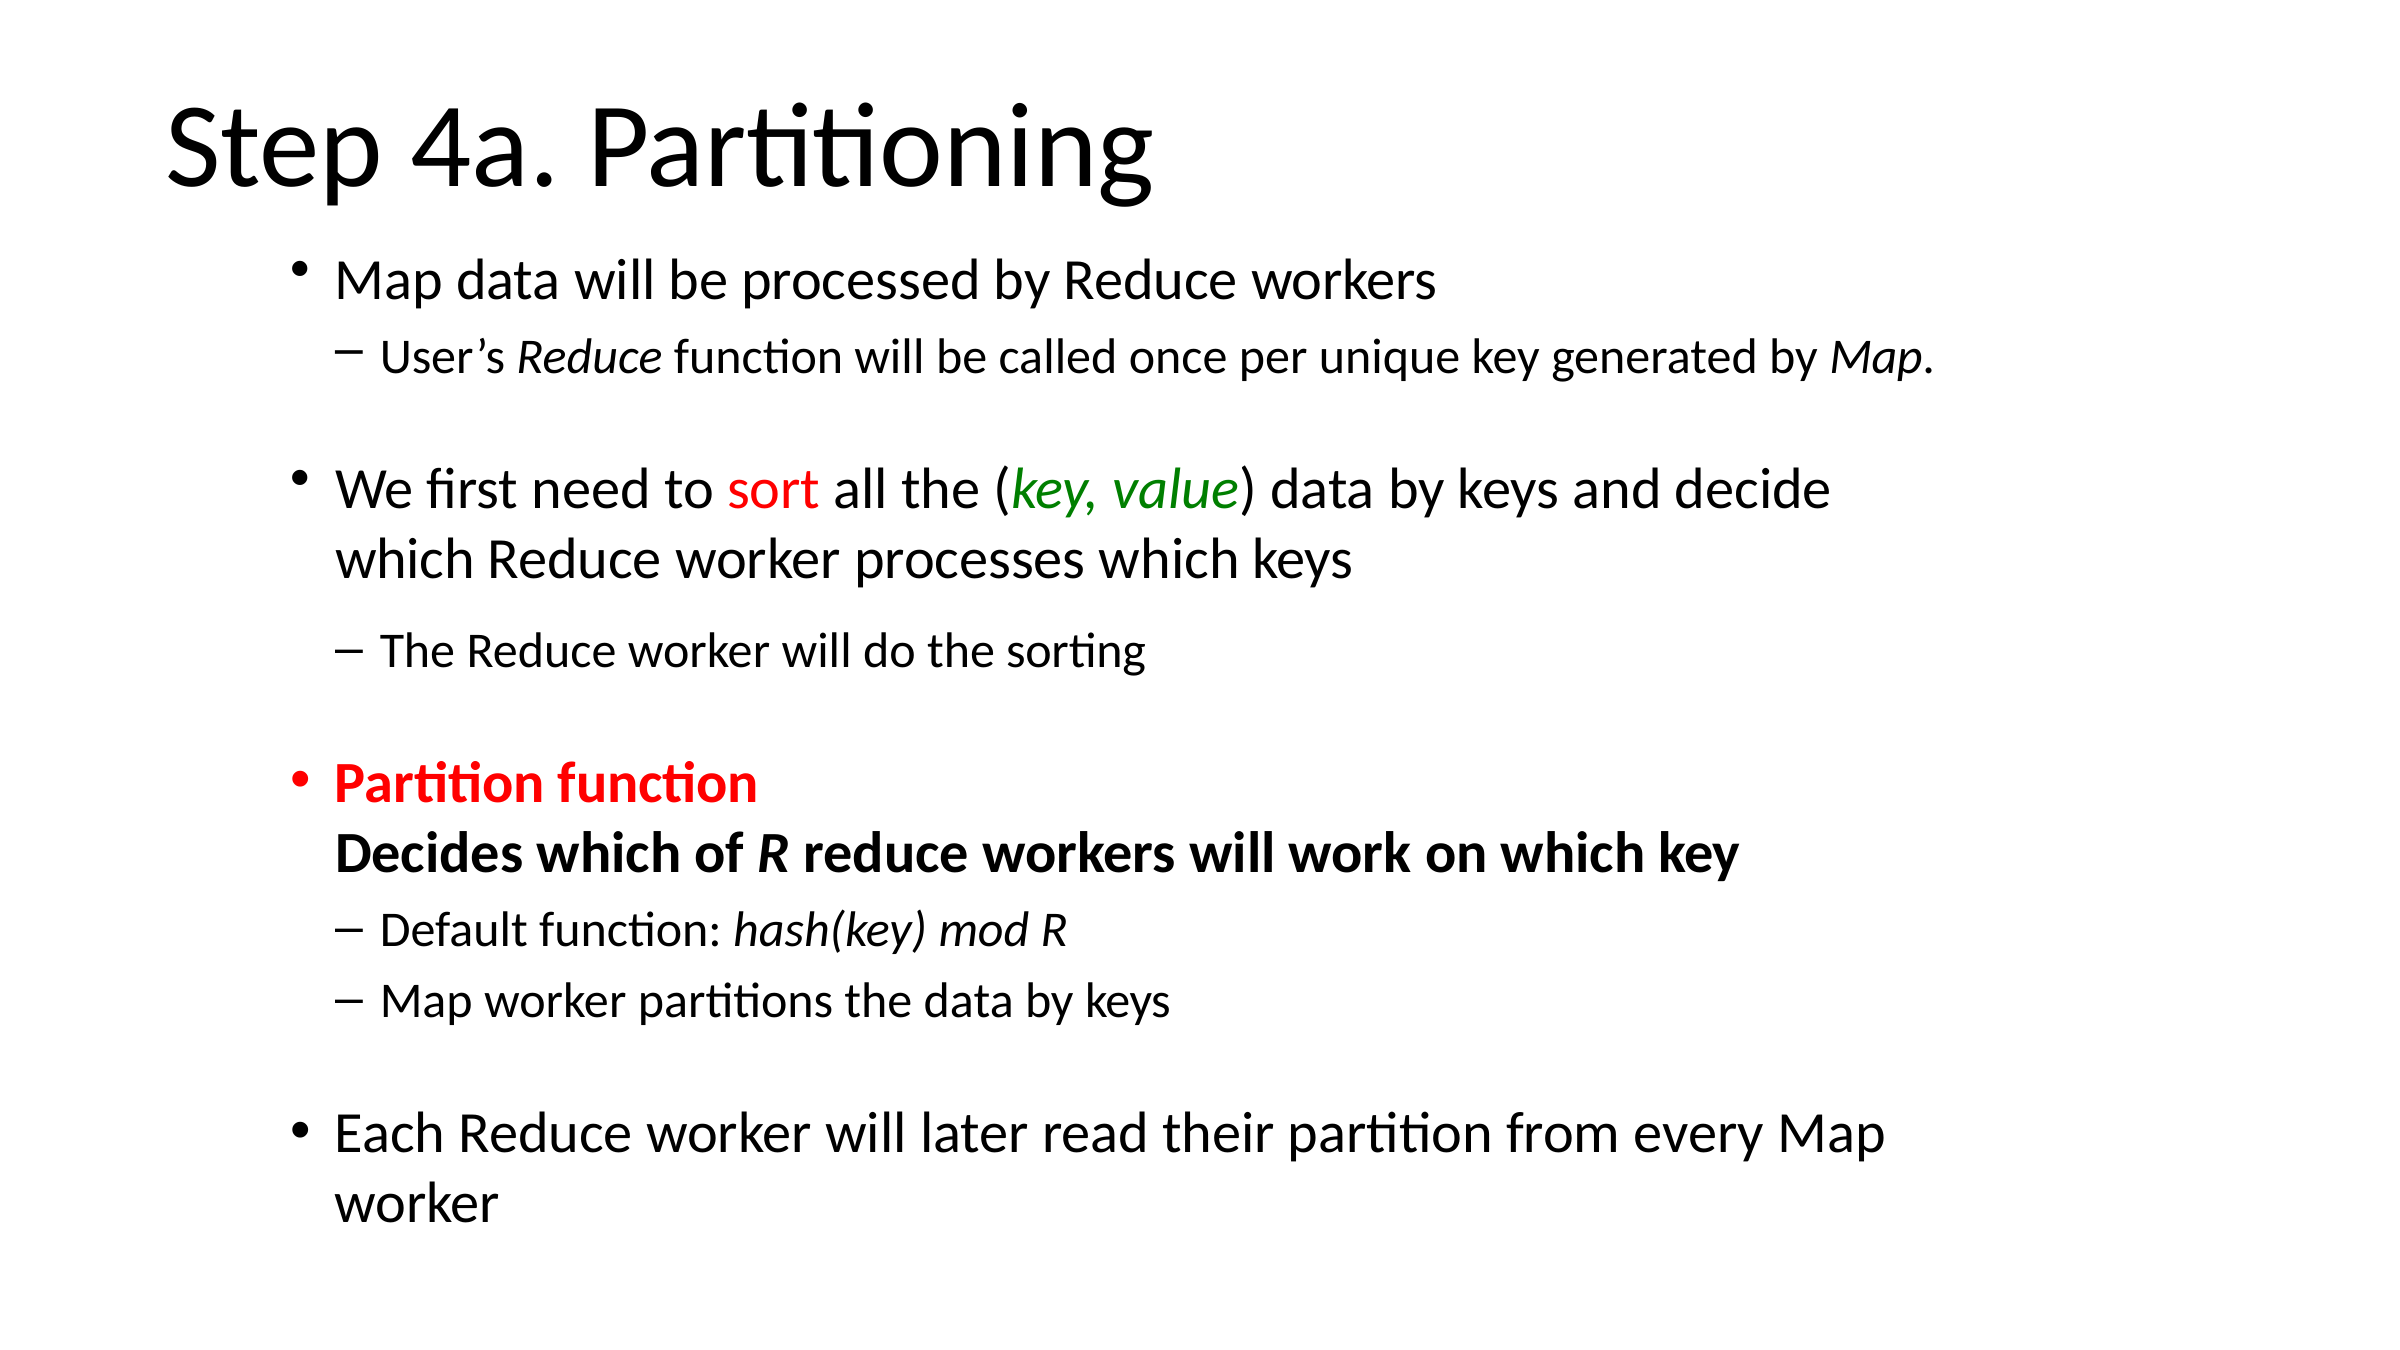

# Step 4a. Partitioning
Map data will be processed by Reduce workers
User’s Reduce function will be called once per unique key generated by Map.

We first need to sort all the (key, value) data by keys and decide which Reduce worker processes which keys
The Reduce worker will do the sorting

Partition function
Decides which of R reduce workers will work on which key
Default function: hash(key) mod R
Map worker partitions the data by keys

Each Reduce worker will later read their partition from every Map worker